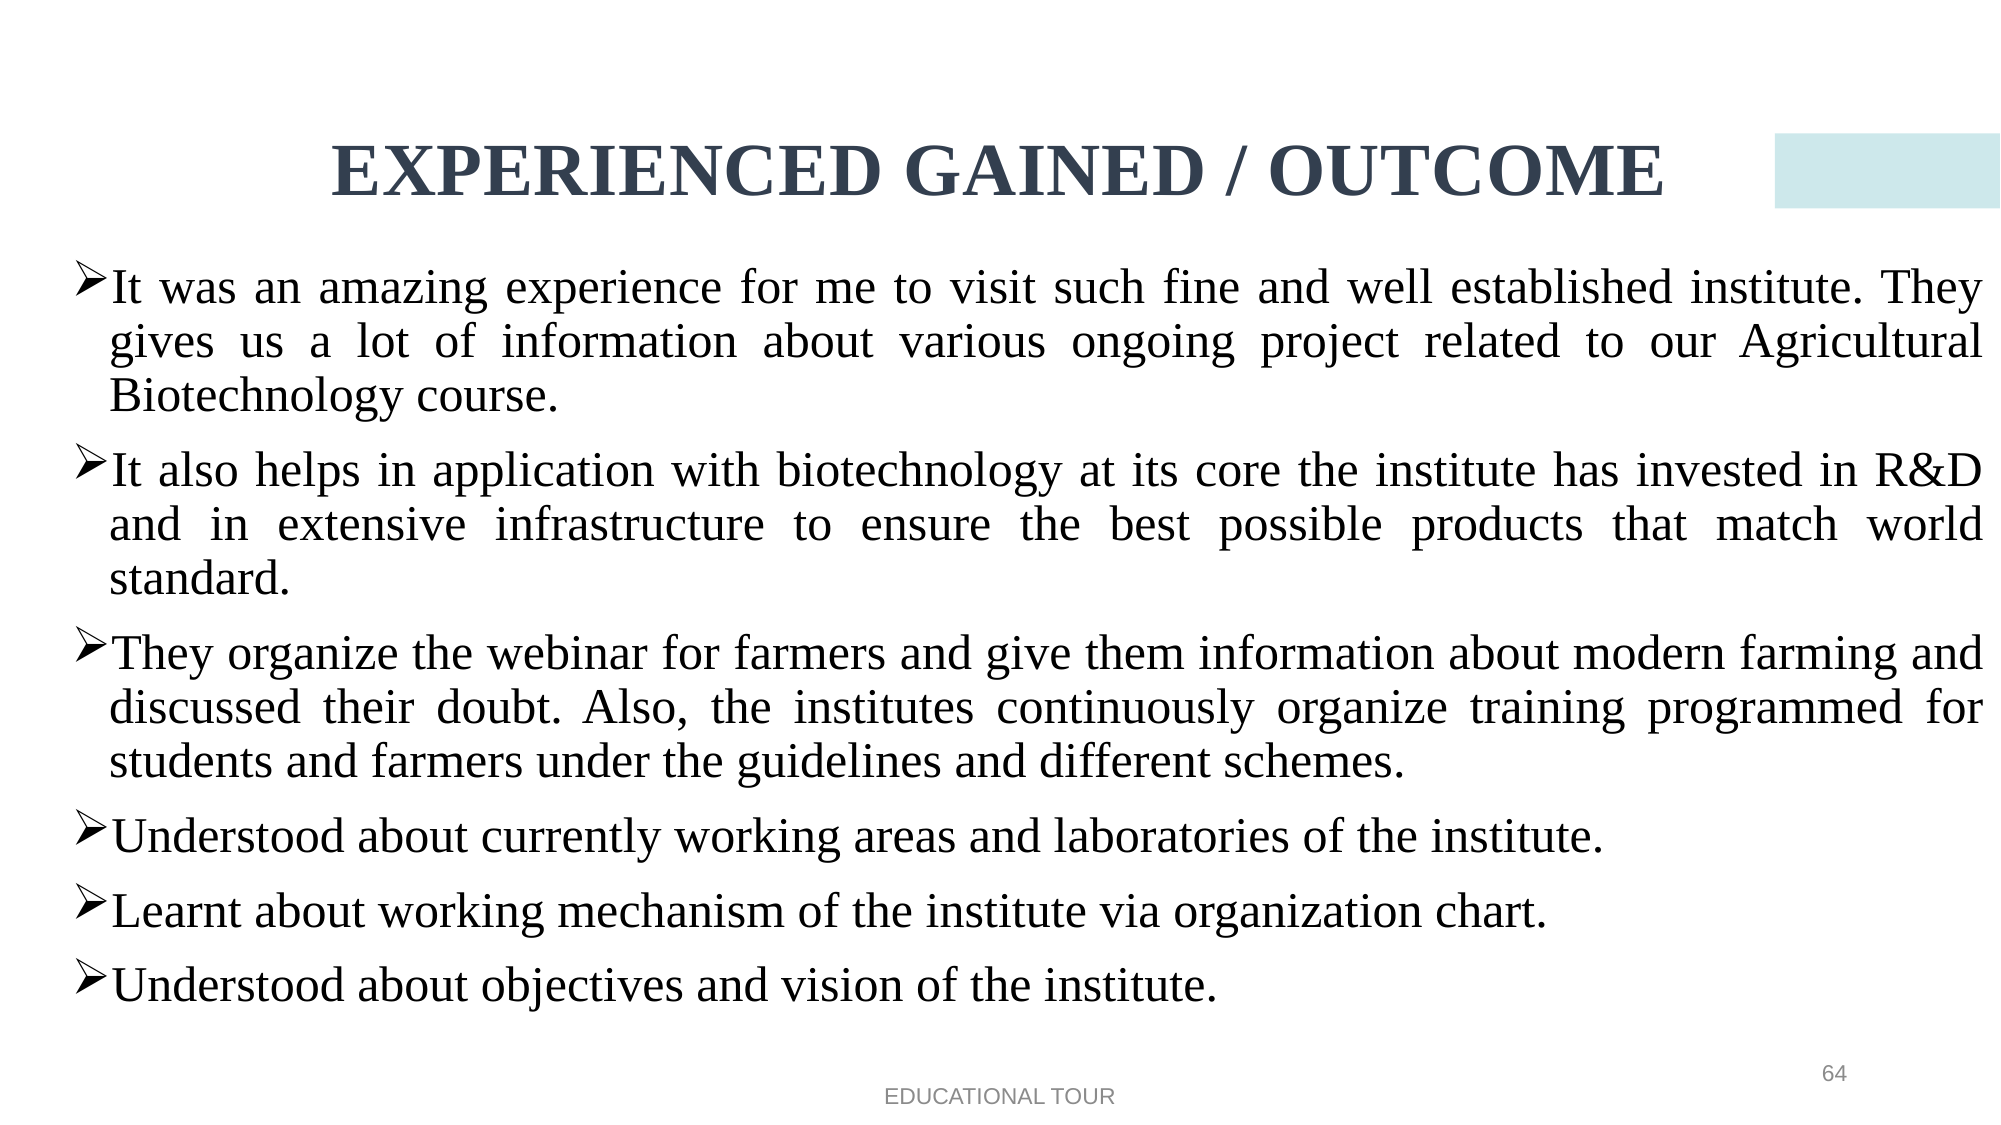

# EXPERIENCED GAINED / OUTCOME
It was an amazing experience for me to visit such fine and well established institute. They gives us a lot of information about various ongoing project related to our Agricultural Biotechnology course.
It also helps in application with biotechnology at its core the institute has invested in R&D and in extensive infrastructure to ensure the best possible products that match world standard.
They organize the webinar for farmers and give them information about modern farming and discussed their doubt. Also, the institutes continuously organize training programmed for students and farmers under the guidelines and different schemes.
Understood about currently working areas and laboratories of the institute.
Learnt about working mechanism of the institute via organization chart.
Understood about objectives and vision of the institute.

64
EDUCATIONAL TOUR